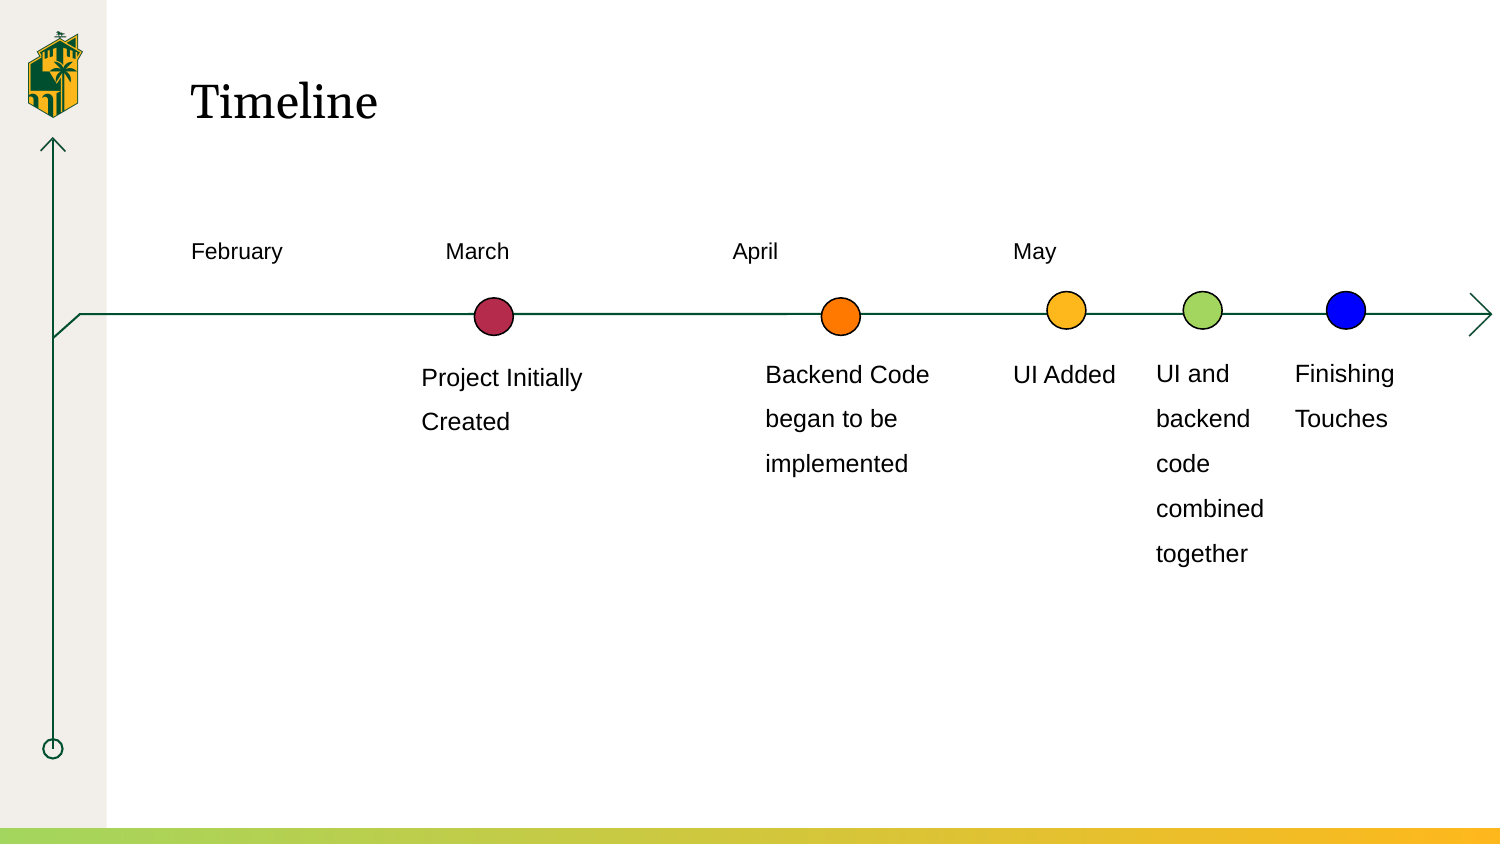

# Timeline
February
March
April
May

UI and backend code combined together
Finishing Touches
Backend Code began to be implemented
UI Added
Project Initially Created